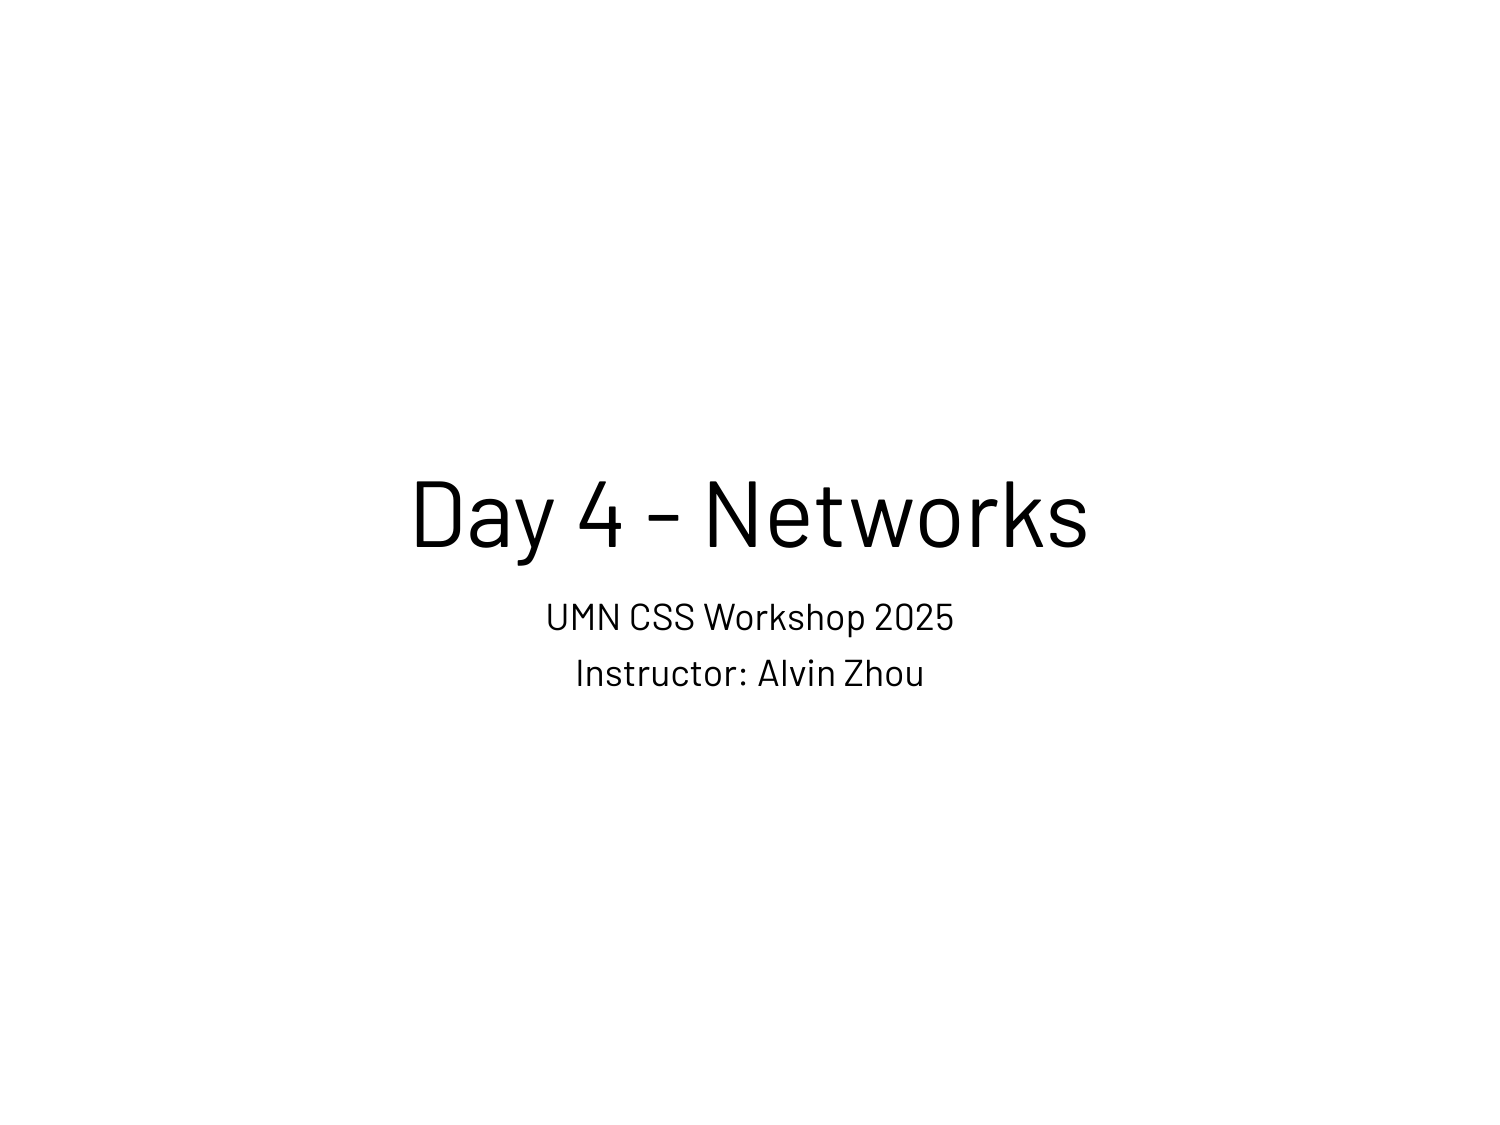

# Day 4 - Networks
UMN CSS Workshop 2025
Instructor: Alvin Zhou